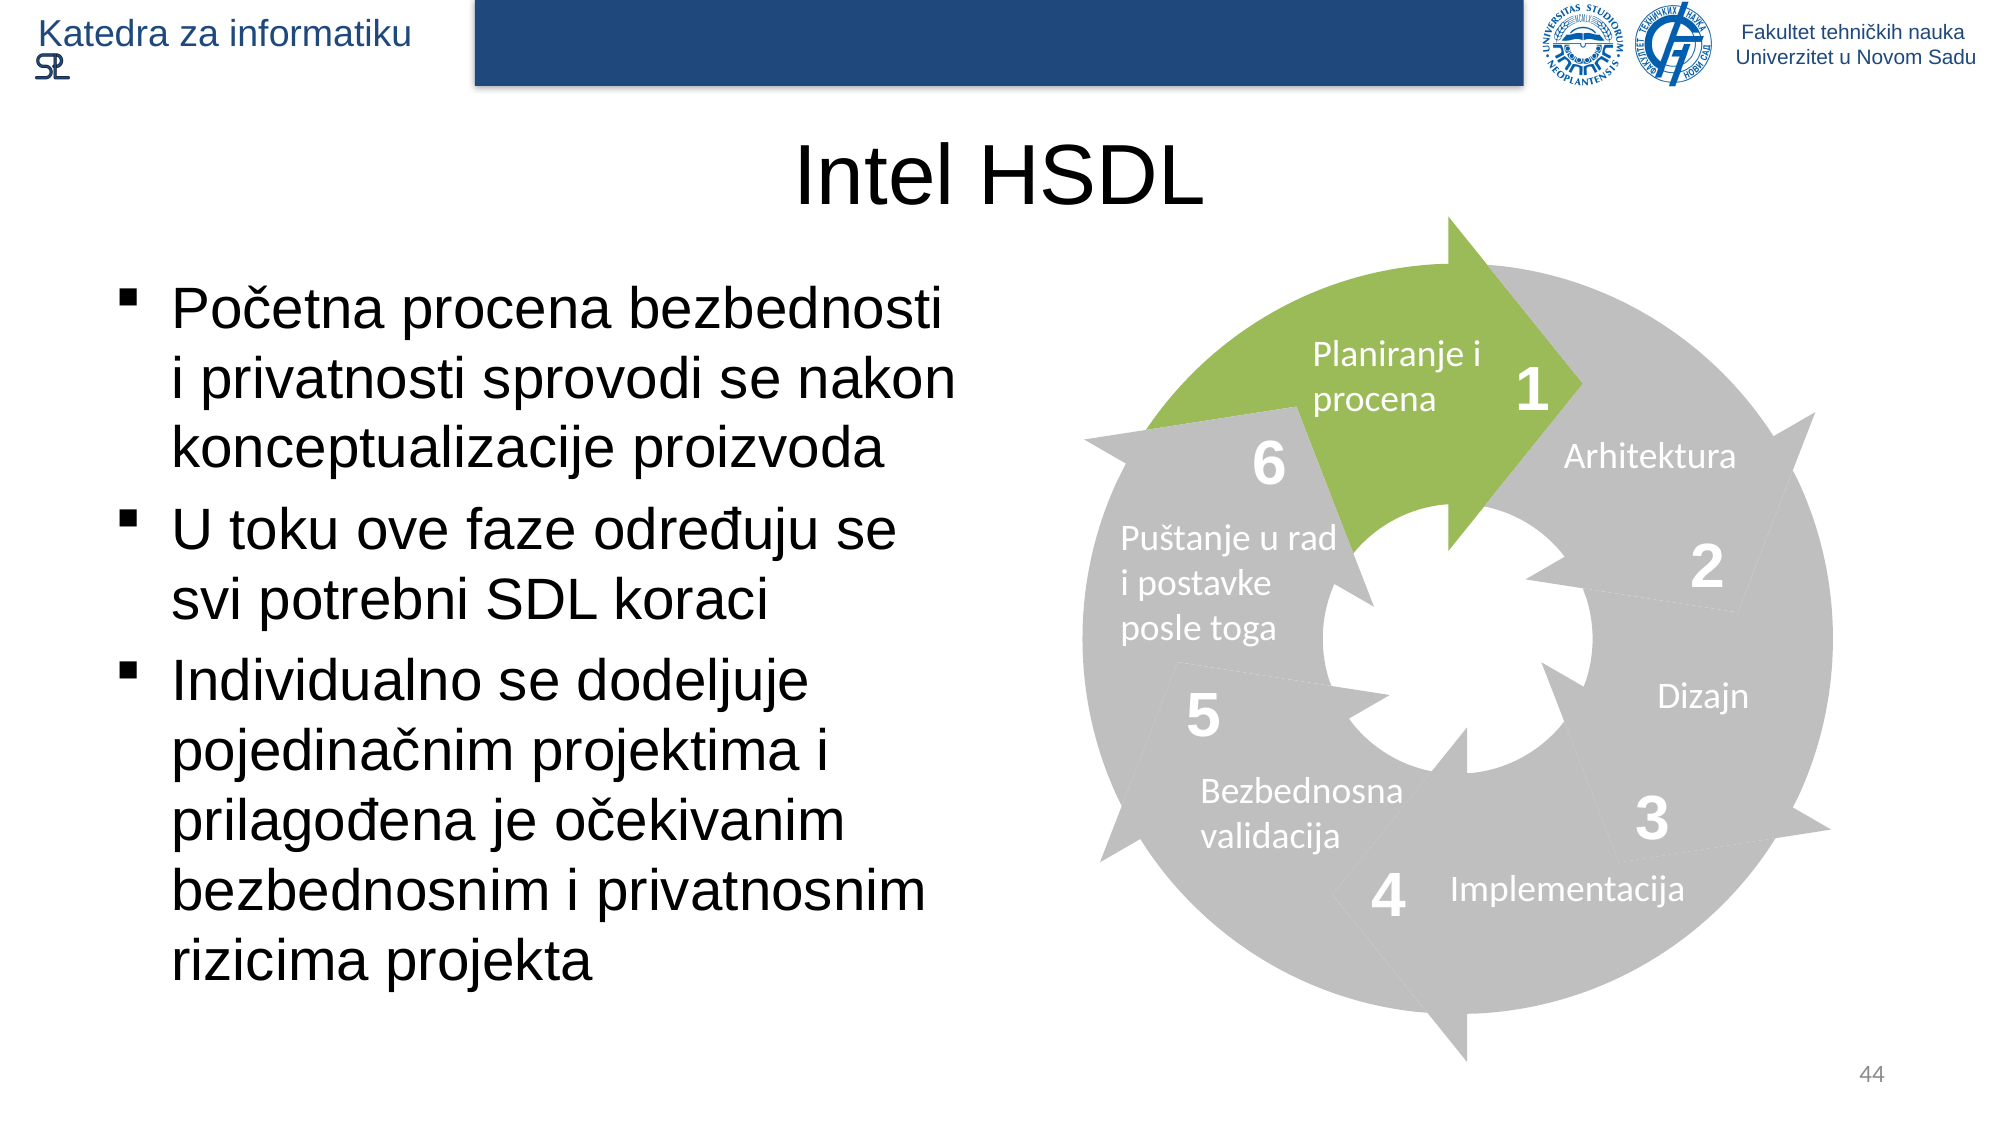

# Intel HSDL

Početna procena bezbednosti i privatnosti sprovodi se nakon konceptualizacije proizvoda
U toku ove faze određuju se svi potrebni SDL koraci
Individualno se dodeljuje pojedinačnim projektima i prilagođena je očekivanim bezbednosnim i privatnosnim rizicima projekta

Planiranje i
procena
1

6
Arhitektura

Puštanje u rad
i postavke
posle toga
2

Dizajn
5

Bezbednosna
validacija
3
4
Implementacija
44